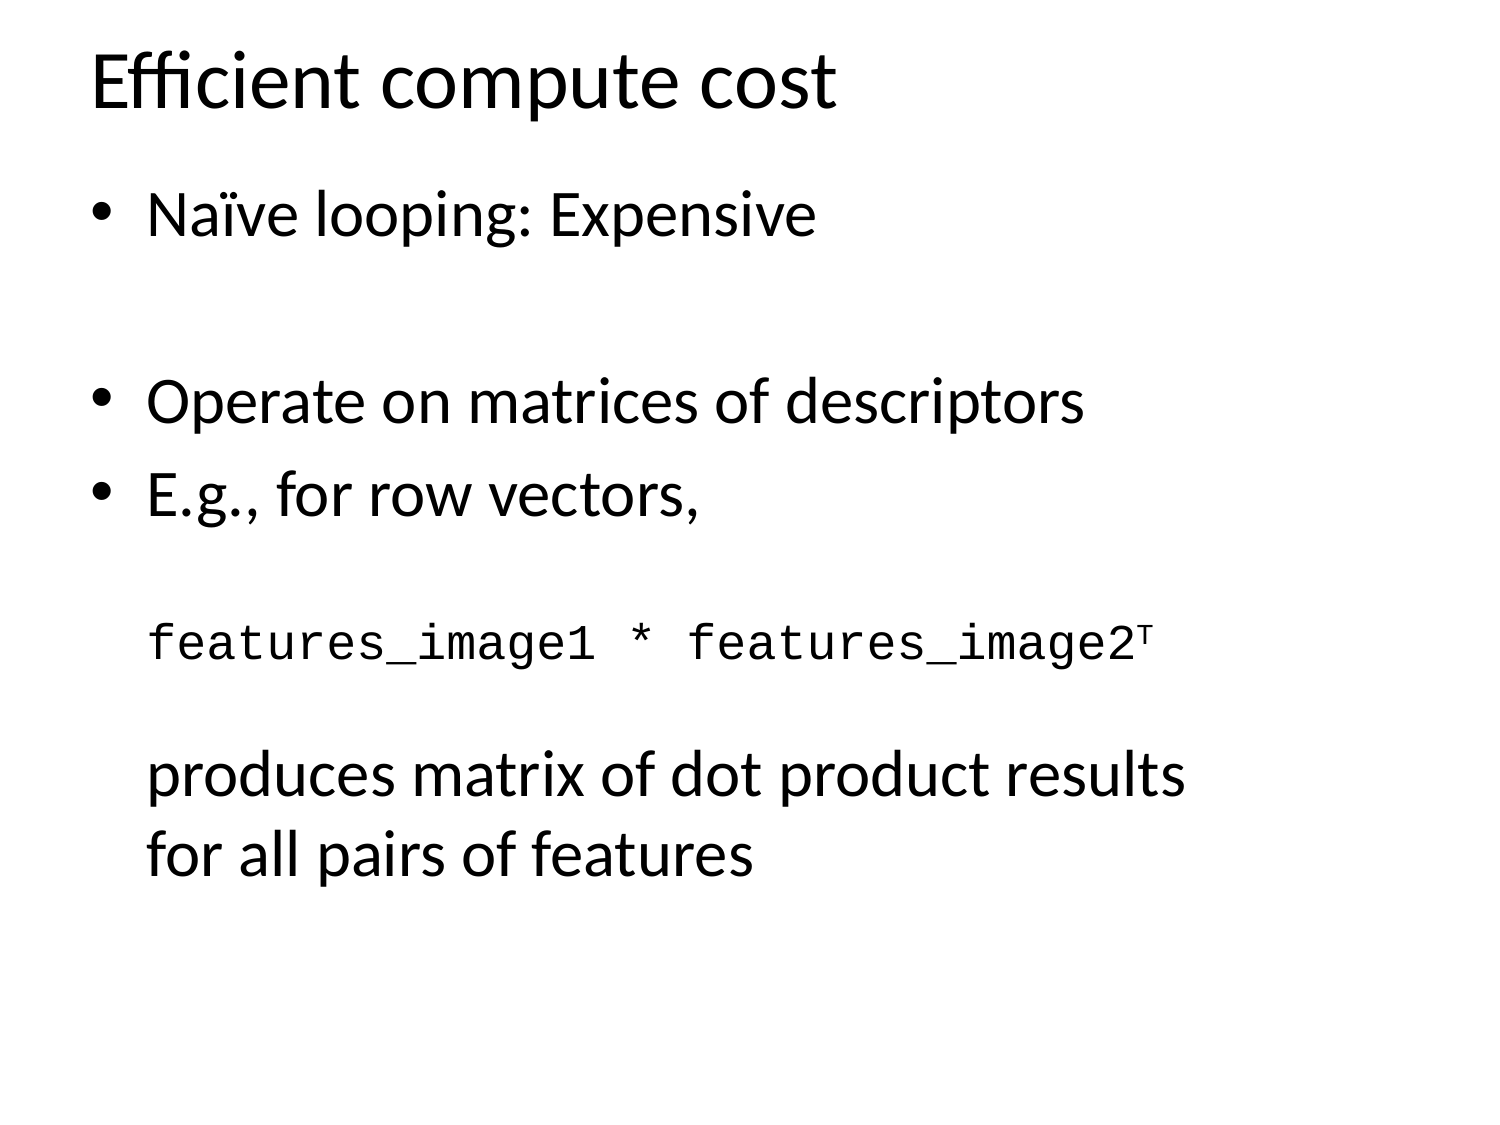

# Efficient compute cost
Naïve looping: Expensive

Operate on matrices of descriptors
E.g., for row vectors,
features_image1 * features_image2T
produces matrix of dot product results
for all pairs of features